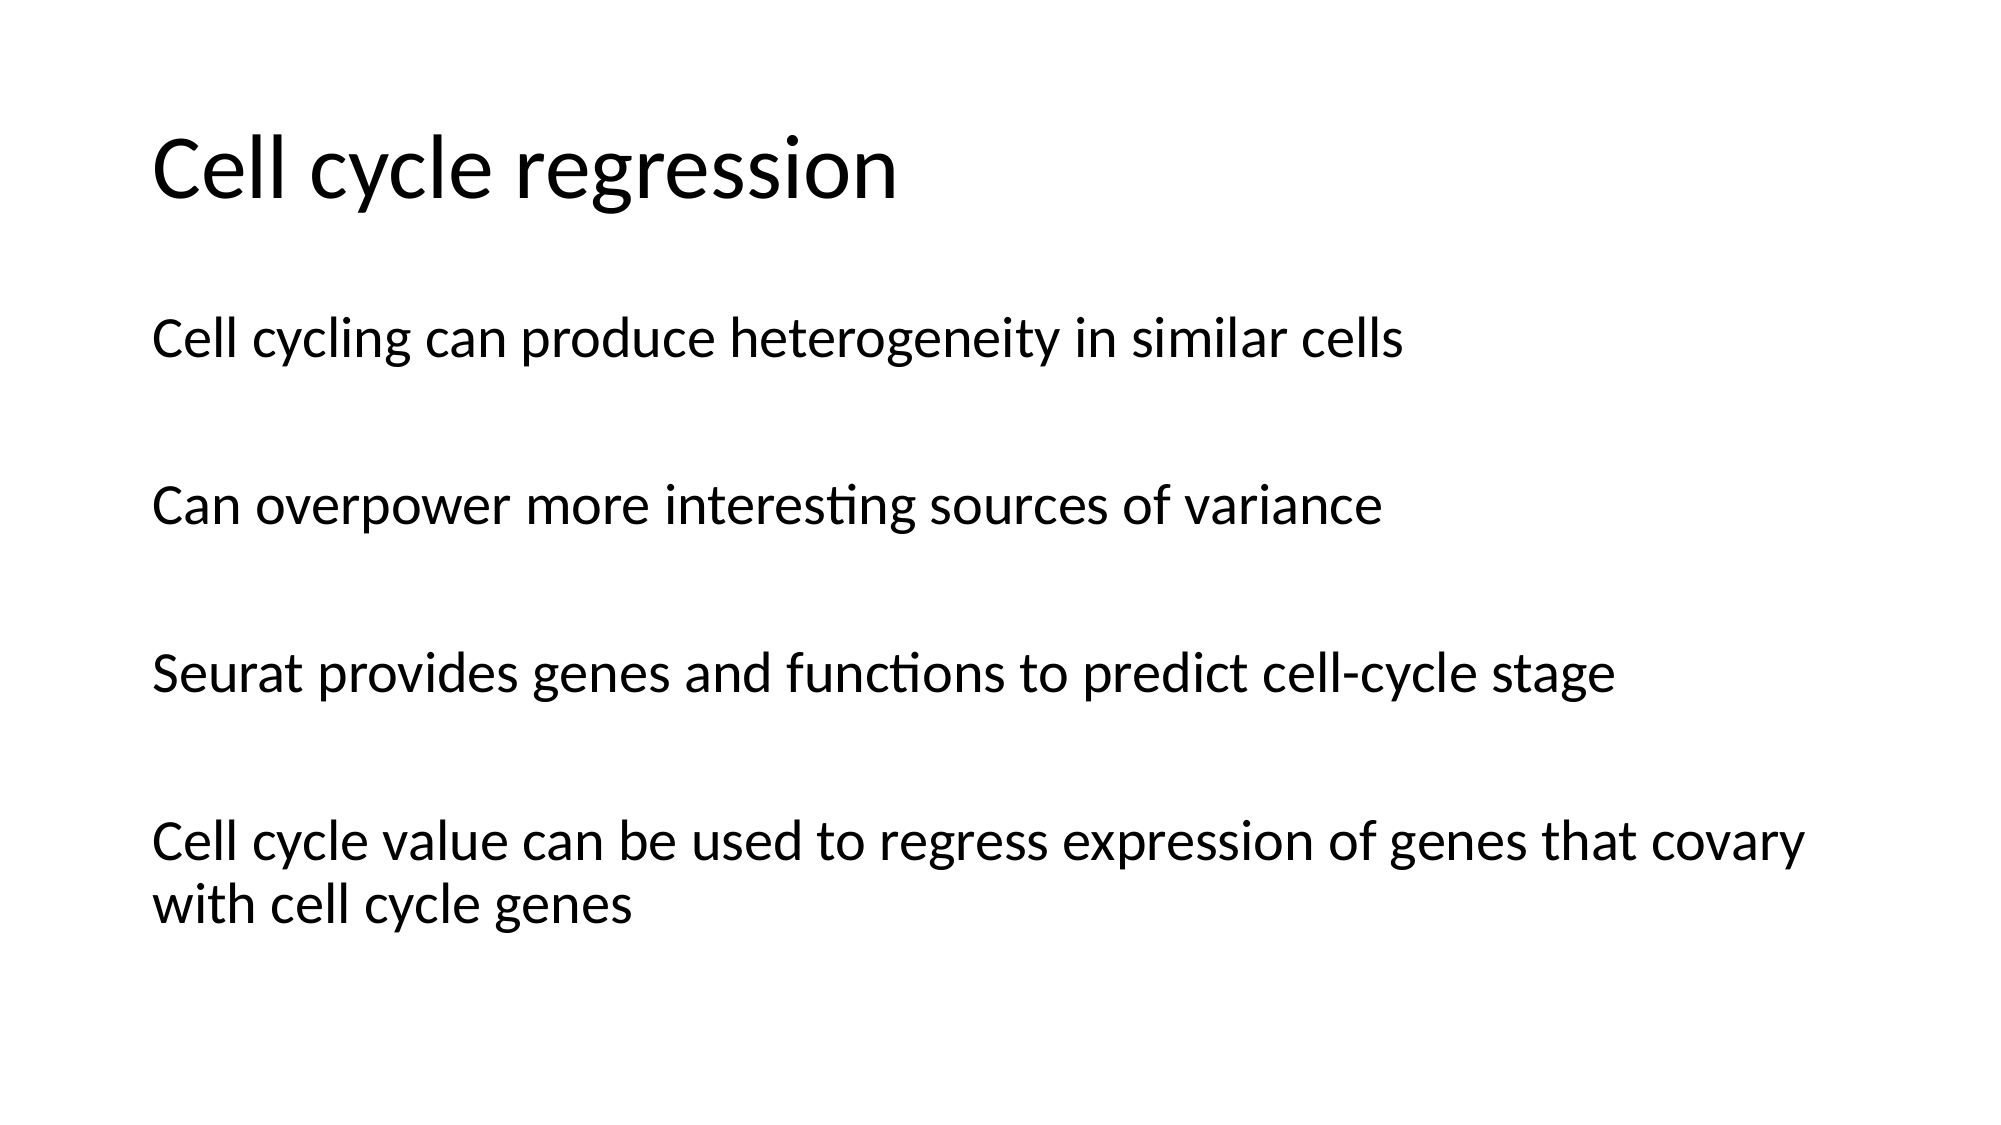

# Cell cycle regression
Cell cycling can produce heterogeneity in similar cells

Can overpower more interesting sources of variance

Seurat provides genes and functions to predict cell-cycle stage

Cell cycle value can be used to regress expression of genes that covary with cell cycle genes